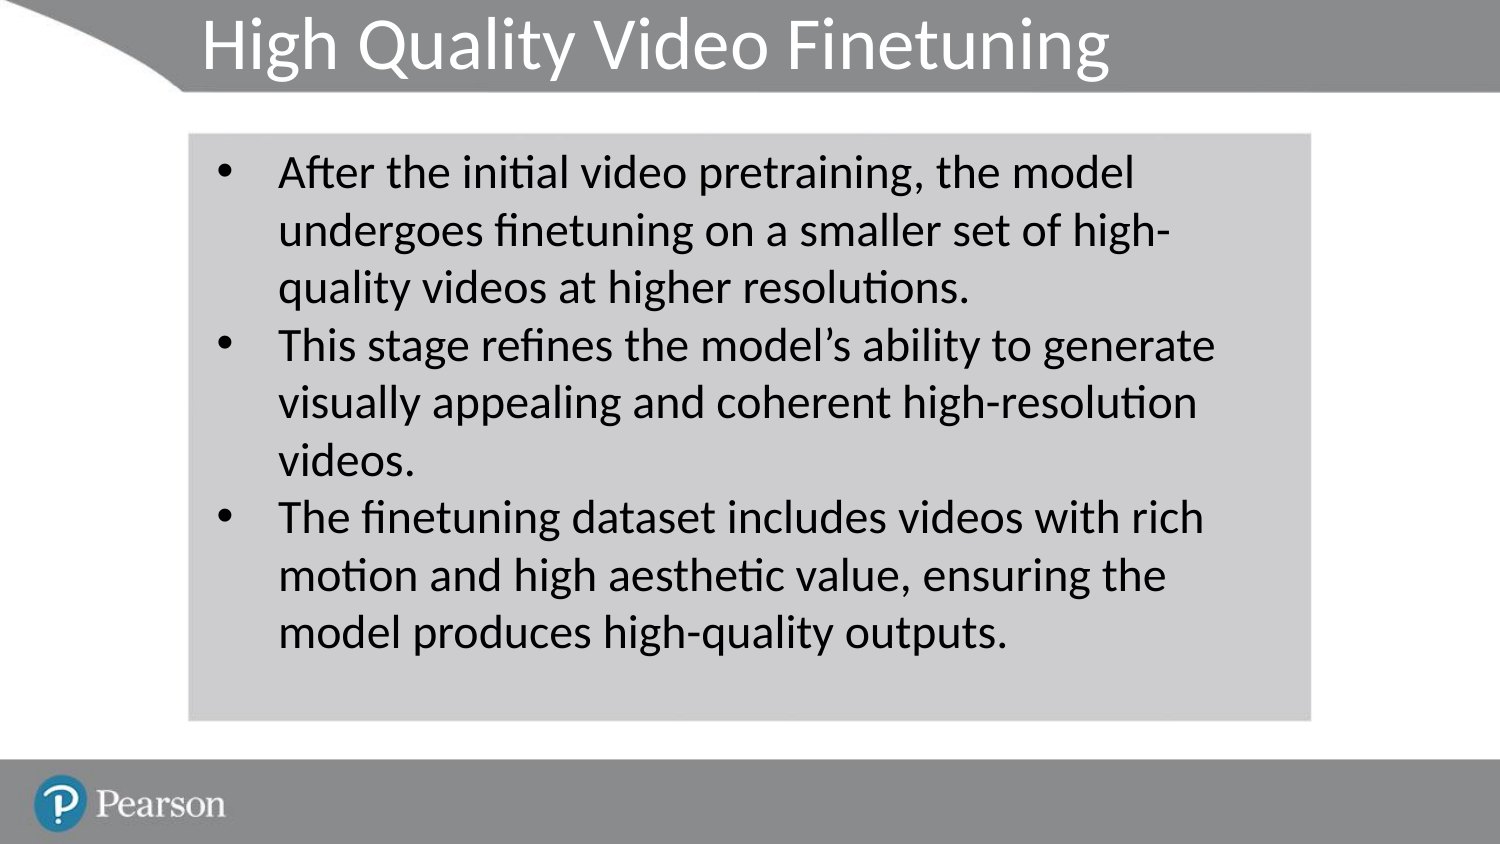

# High Quality Video Finetuning
After the initial video pretraining, the model undergoes finetuning on a smaller set of high-quality videos at higher resolutions.
This stage refines the model’s ability to generate visually appealing and coherent high-resolution videos.
The finetuning dataset includes videos with rich motion and high aesthetic value, ensuring the model produces high-quality outputs.